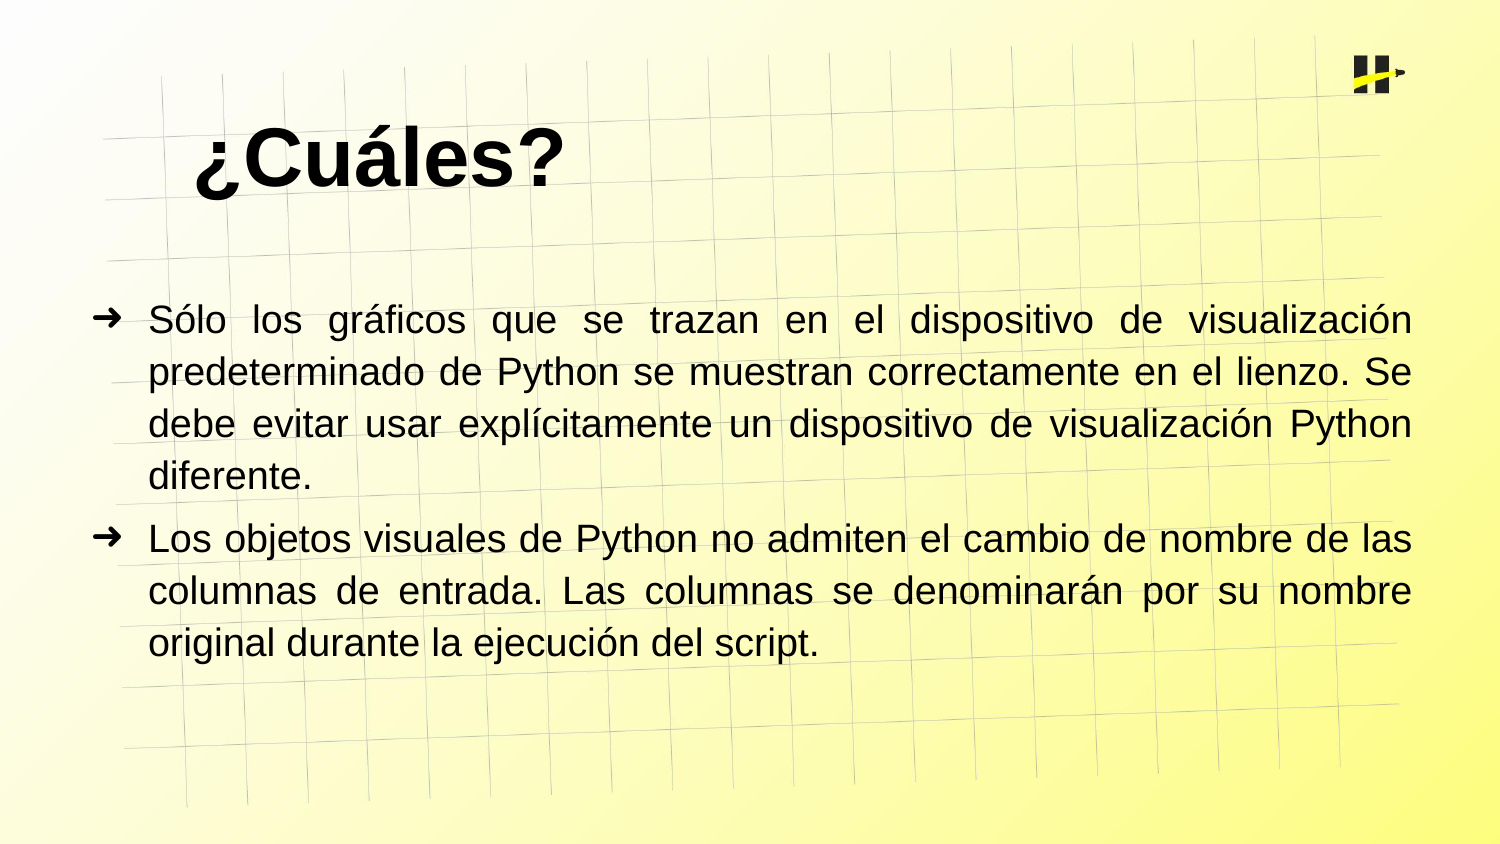

¿Cuáles?
Sólo los gráficos que se trazan en el dispositivo de visualización predeterminado de Python se muestran correctamente en el lienzo. Se debe evitar usar explícitamente un dispositivo de visualización Python diferente.
Los objetos visuales de Python no admiten el cambio de nombre de las columnas de entrada. Las columnas se denominarán por su nombre original durante la ejecución del script.